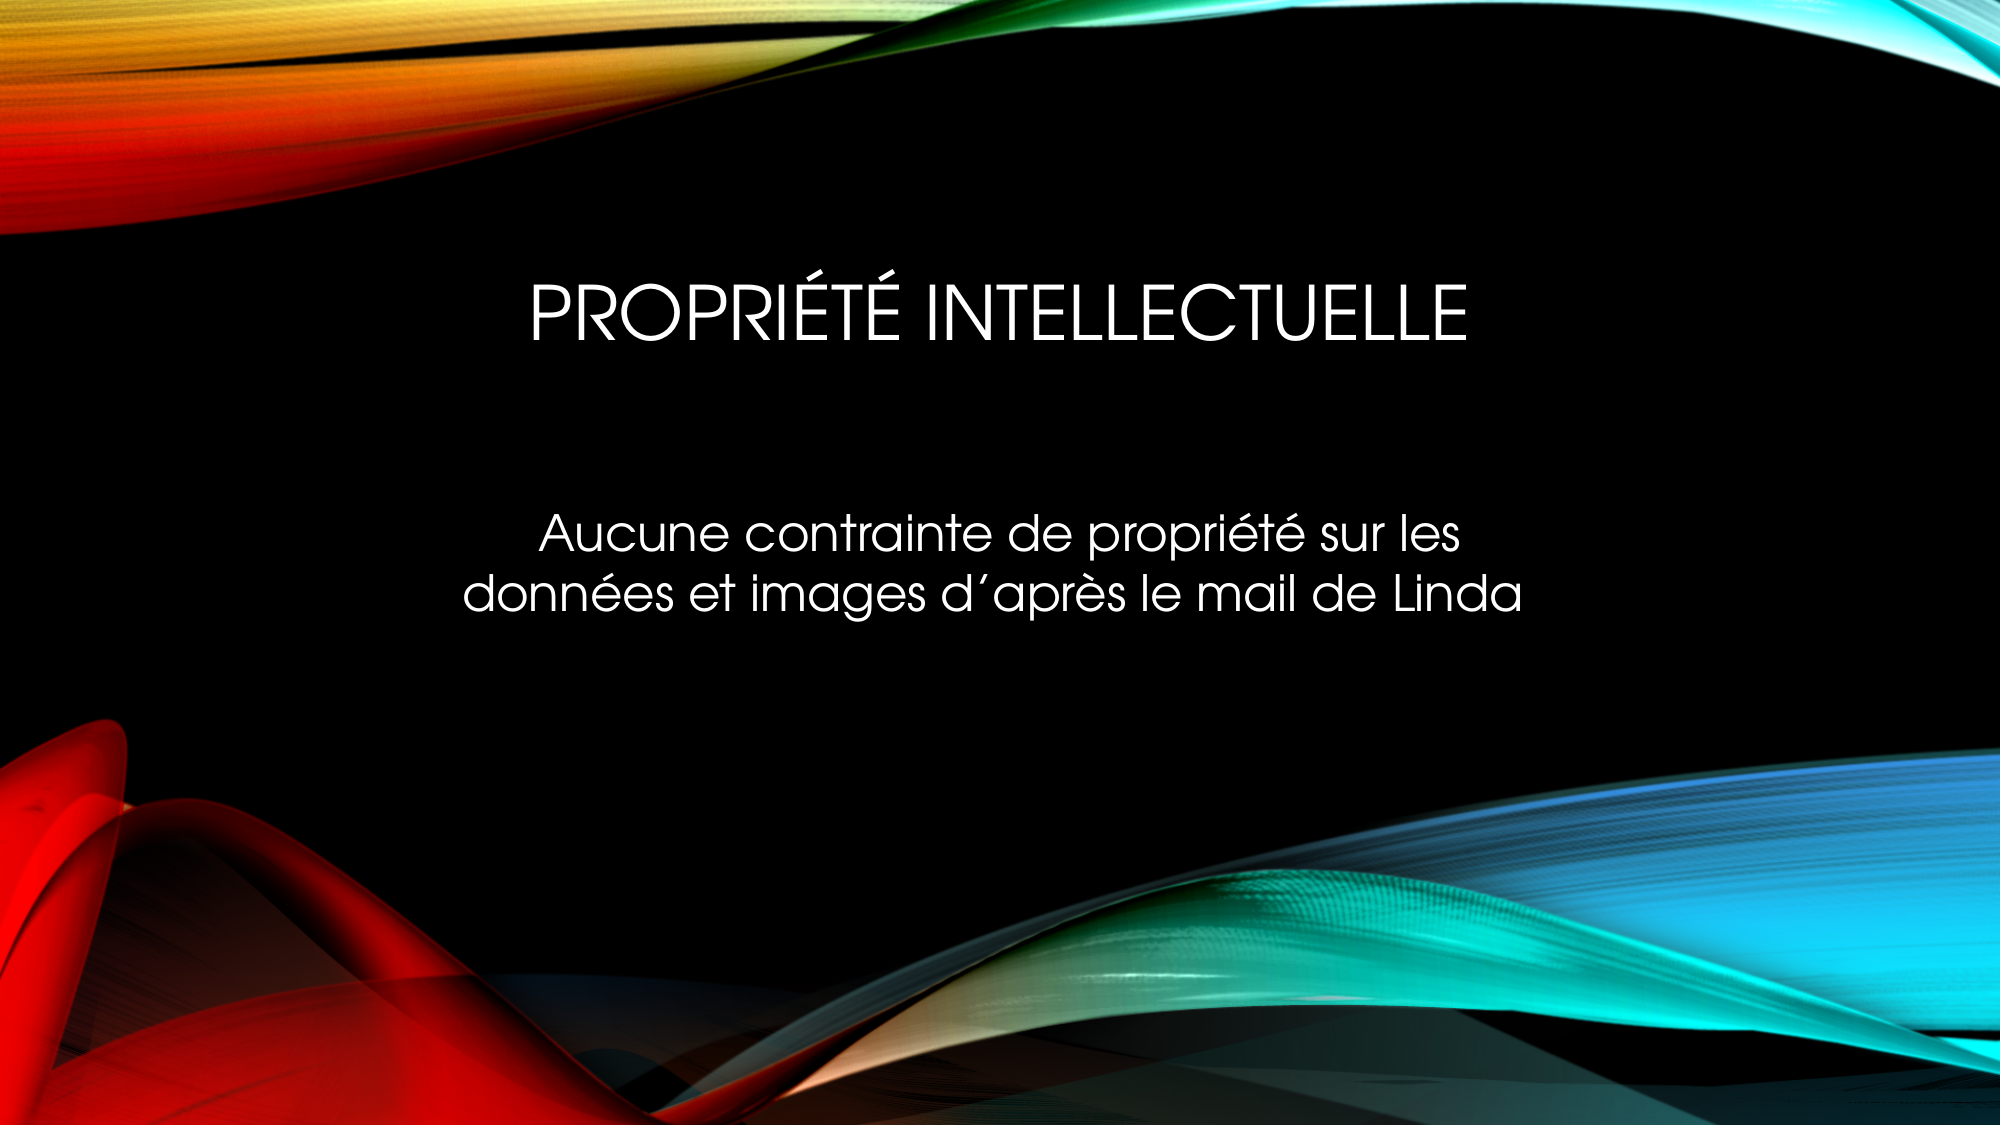

Propriété intellectuelle
Aucune contrainte de propriété sur les données et images d’après le mail de Linda